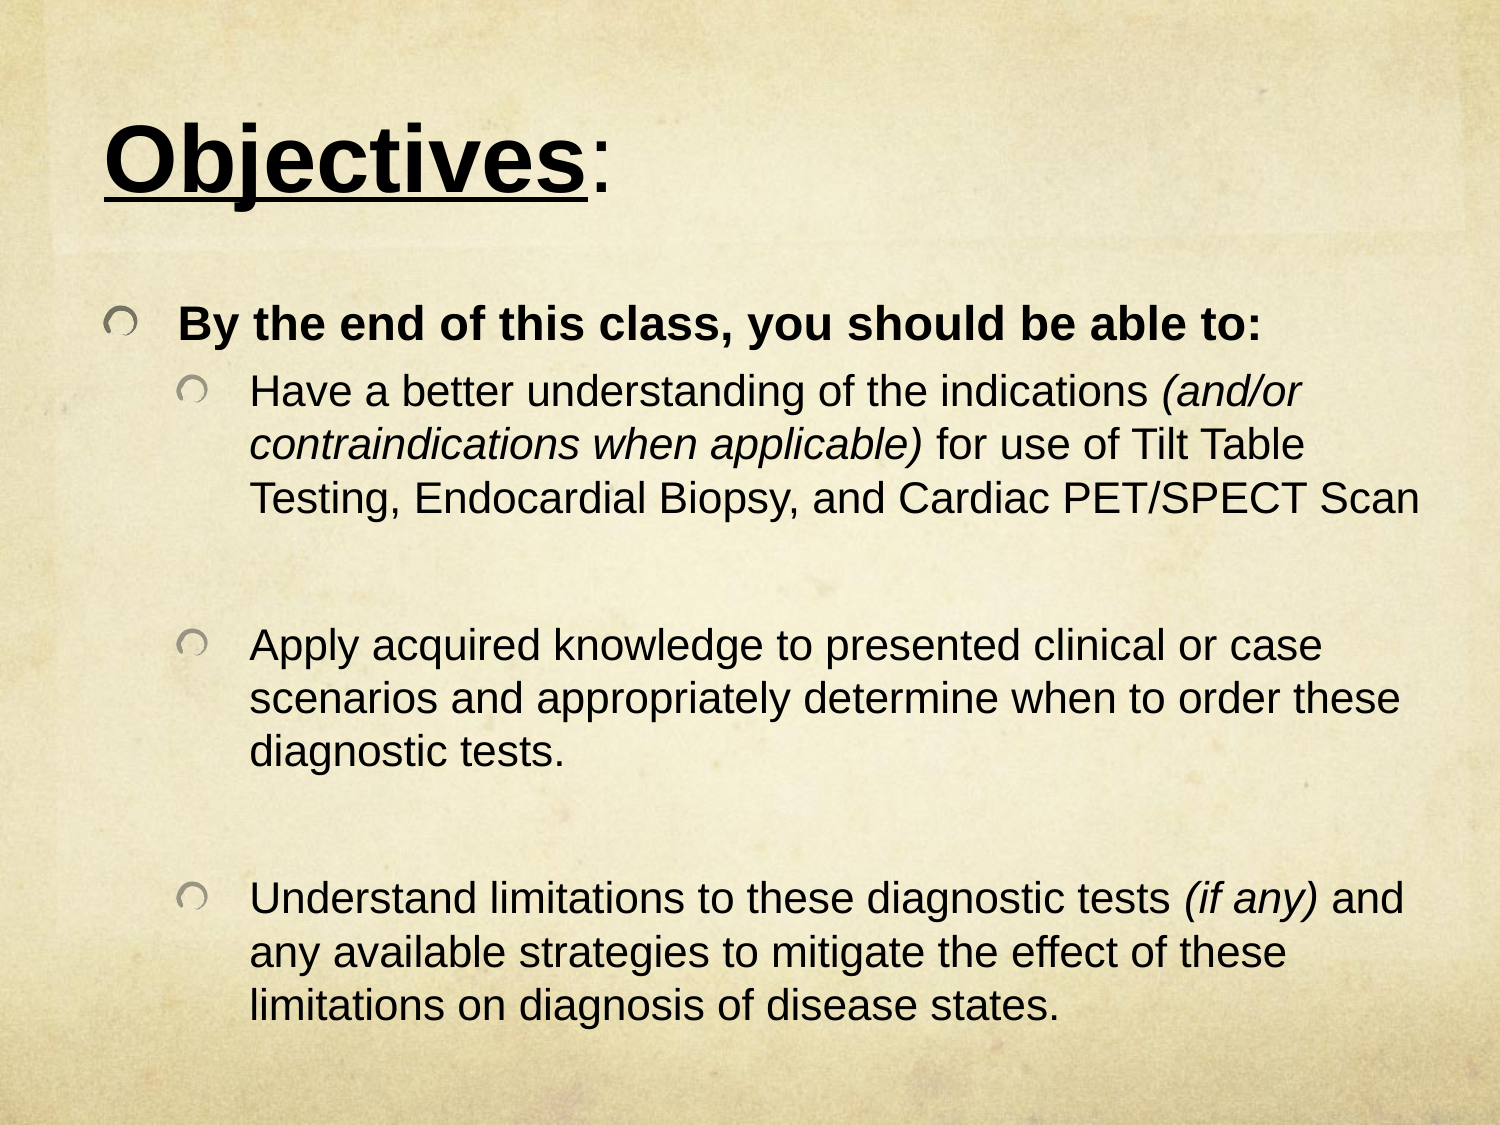

# Objectives:
By the end of this class, you should be able to:
Have a better understanding of the indications (and/or contraindications when applicable) for use of Tilt Table Testing, Endocardial Biopsy, and Cardiac PET/SPECT Scan

Apply acquired knowledge to presented clinical or case scenarios and appropriately determine when to order these diagnostic tests.

Understand limitations to these diagnostic tests (if any) and any available strategies to mitigate the effect of these limitations on diagnosis of disease states.